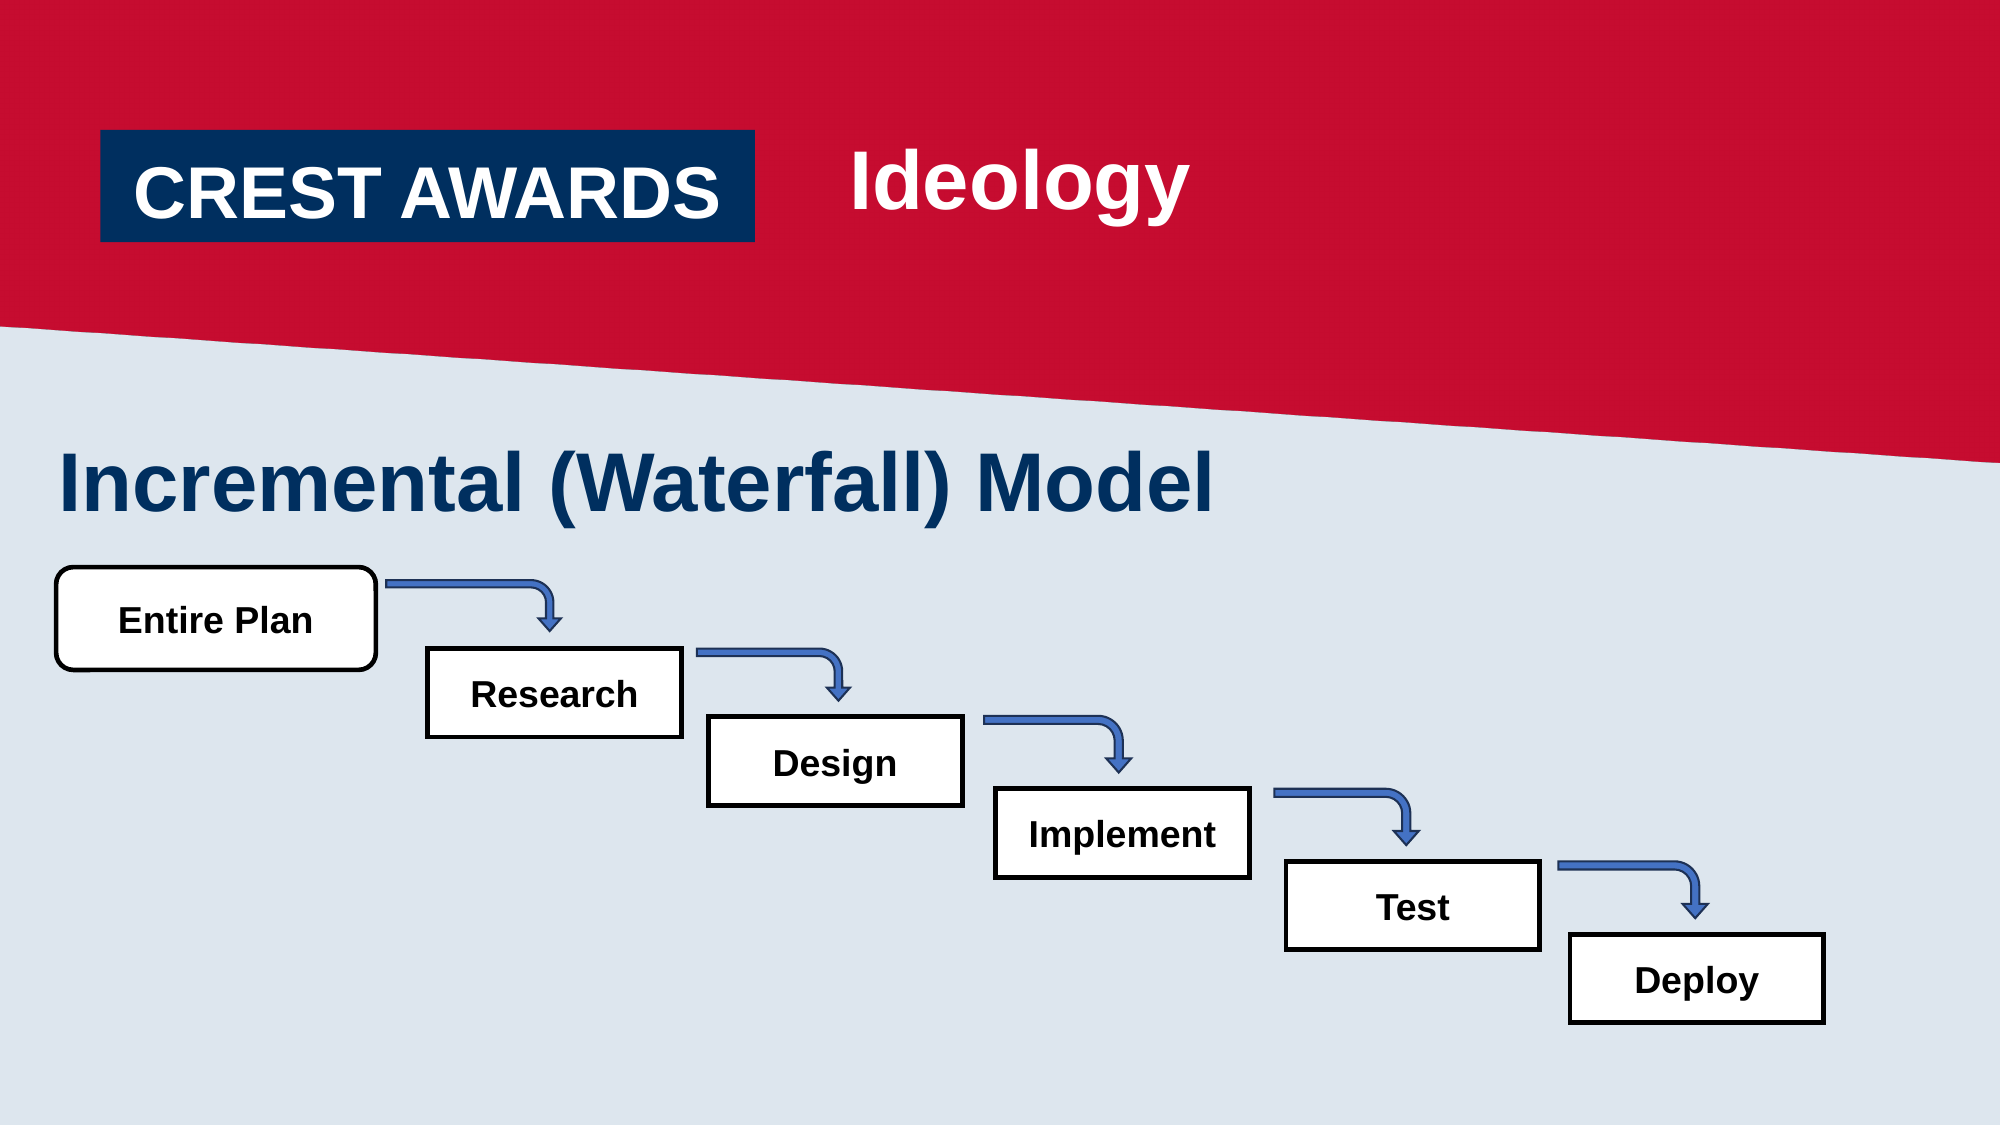

Ideology
# CREST AWARDS
Incremental (Waterfall) Model

Entire Plan

Research

Design

Implement

Test
Deploy